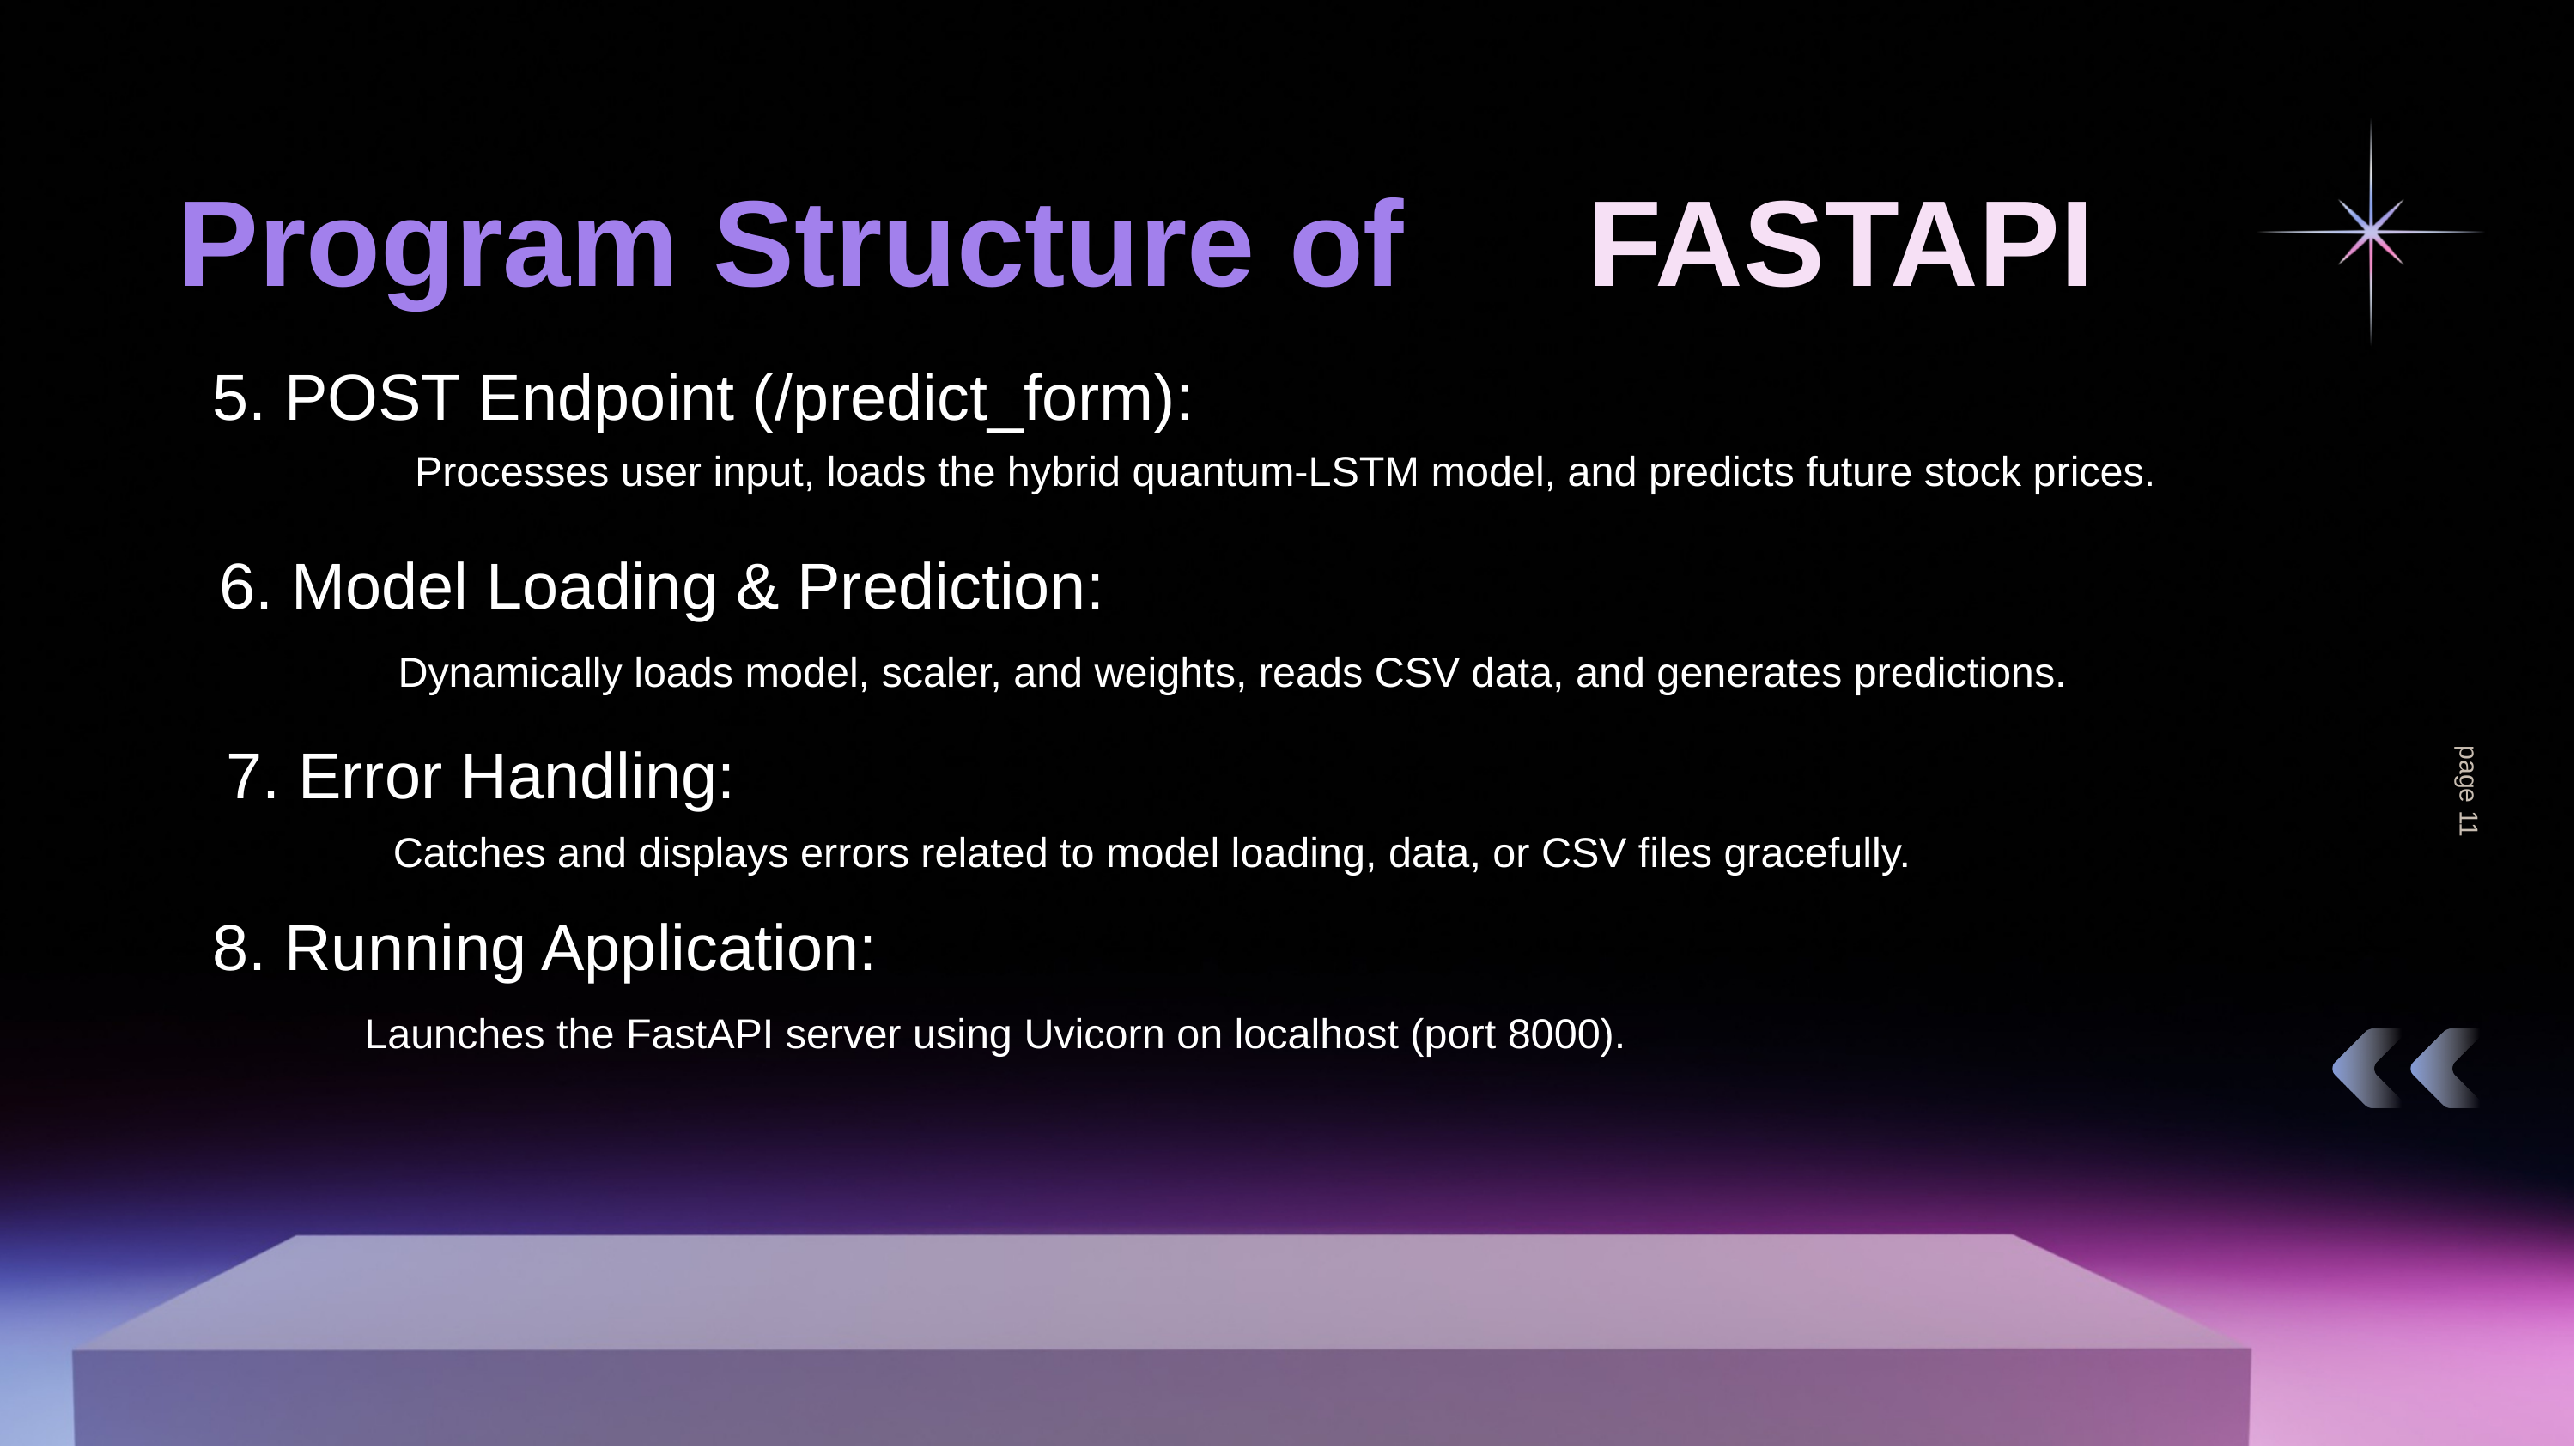

Program Structure of
FASTAPI
5. POST Endpoint (/predict_form):
Processes user input, loads the hybrid quantum-LSTM model, and predicts future stock prices.
6. Model Loading & Prediction:
Dynamically loads model, scaler, and weights, reads CSV data, and generates predictions.
7. Error Handling:
page 11
Catches and displays errors related to model loading, data, or CSV files gracefully.
8. Running Application:
 Launches the FastAPI server using Uvicorn on localhost (port 8000).